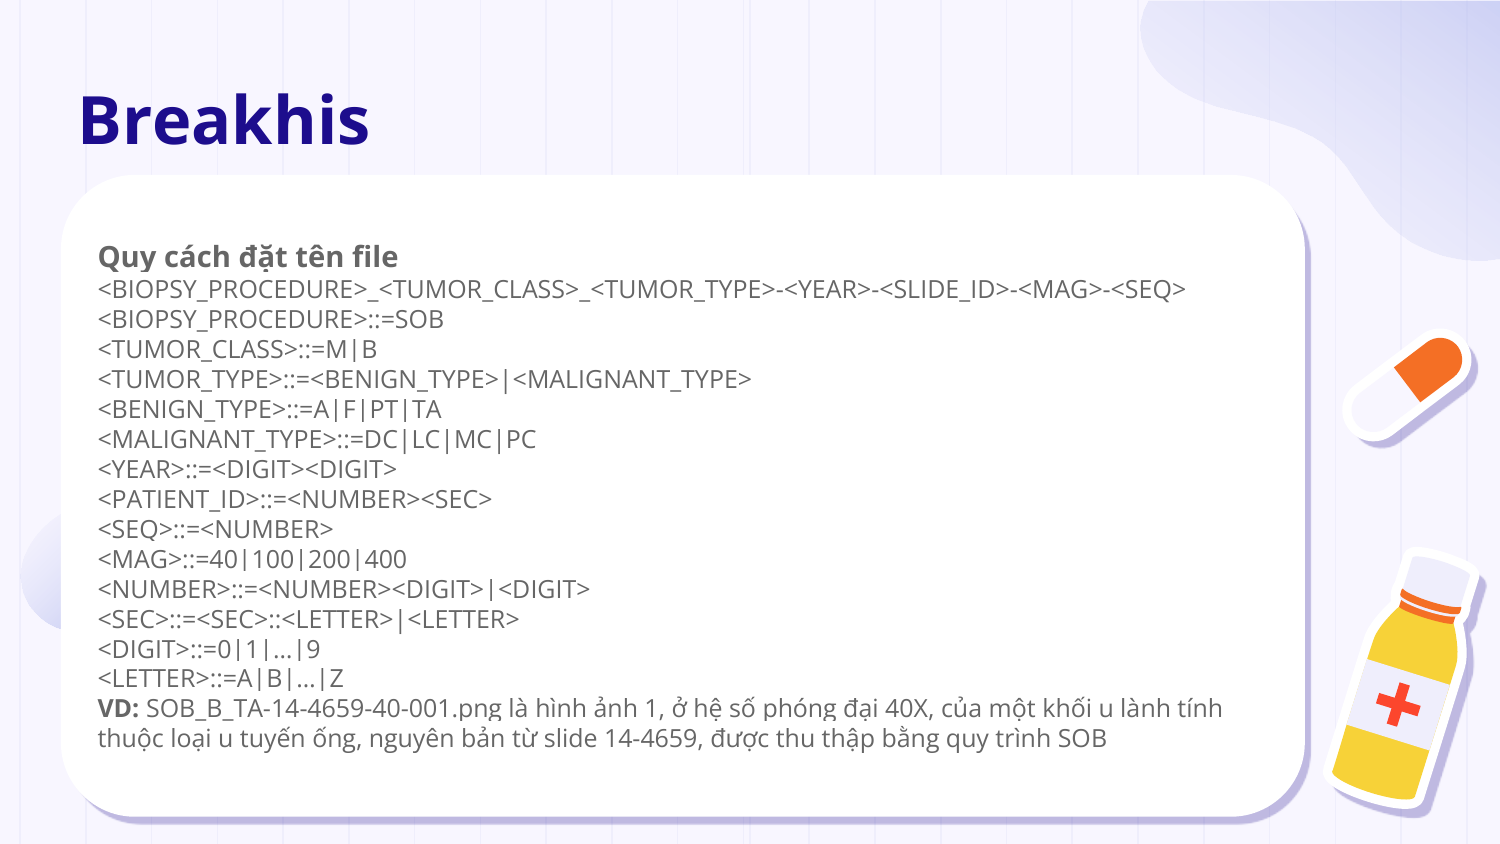

# Breakhis
Quy cách đặt tên file
<BIOPSY_PROCEDURE>_<TUMOR_CLASS>_<TUMOR_TYPE>-<YEAR>-<SLIDE_ID>-<MAG>-<SEQ>
<BIOPSY_PROCEDURE>::=SOB
<TUMOR_CLASS>::=M|B
<TUMOR_TYPE>::=<BENIGN_TYPE>|<MALIGNANT_TYPE>
<BENIGN_TYPE>::=A|F|PT|TA
<MALIGNANT_TYPE>::=DC|LC|MC|PC
<YEAR>::=<DIGIT><DIGIT>
<PATIENT_ID>::=<NUMBER><SEC>
<SEQ>::=<NUMBER>
<MAG>::=40|100|200|400
<NUMBER>::=<NUMBER><DIGIT>|<DIGIT>
<SEC>::=<SEC>::<LETTER>|<LETTER>
<DIGIT>::=0|1|…|9
<LETTER>::=A|B|…|Z
VD: SOB_B_TA-14-4659-40-001.png là hình ảnh 1, ở hệ số phóng đại 40X, của một khối u lành tính thuộc loại u tuyến ống, nguyên bản từ slide 14-4659, được thu thập bằng quy trình SOB